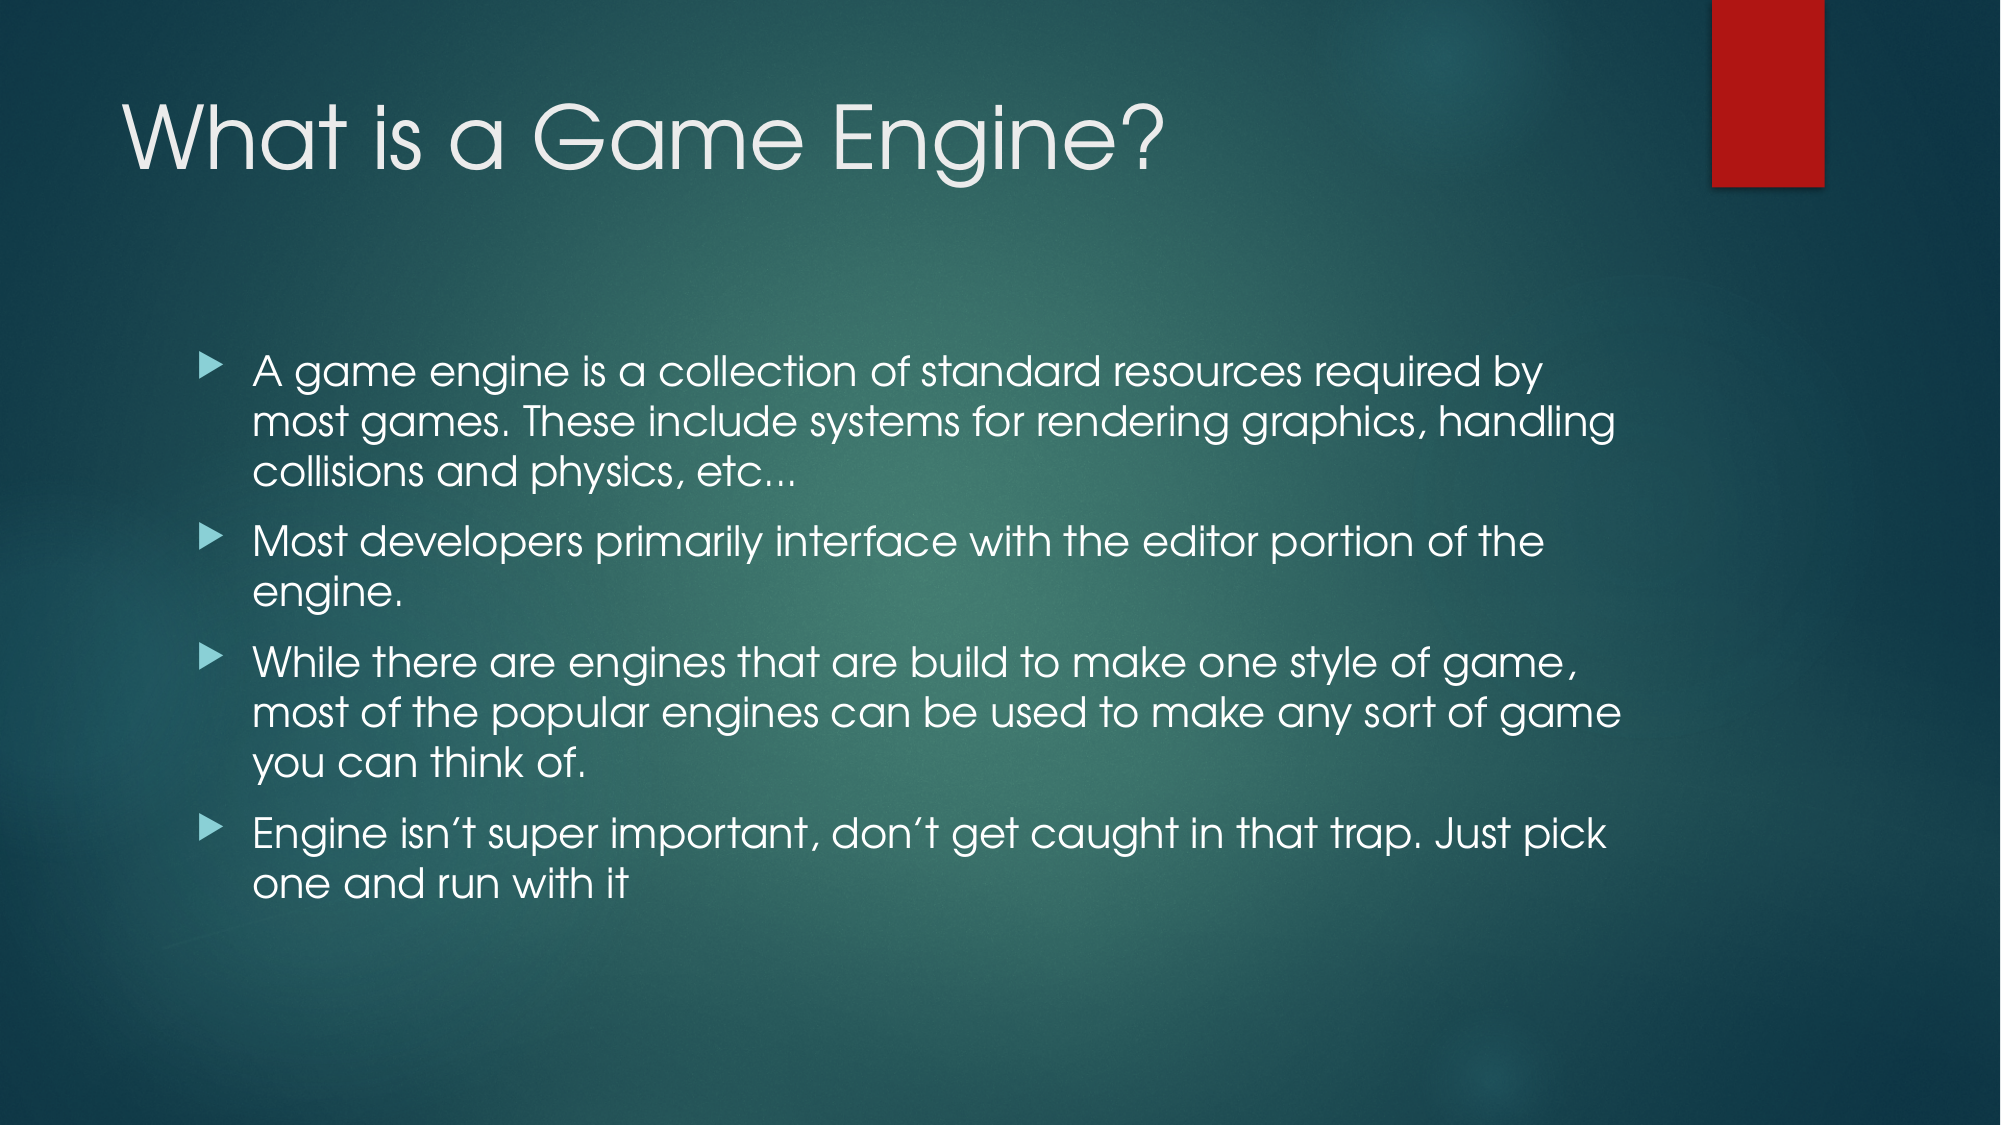

# What is a Game Engine?
A game engine is a collection of standard resources required by most games. These include systems for rendering graphics, handling collisions and physics, etc...
Most developers primarily interface with the editor portion of the engine.
While there are engines that are build to make one style of game, most of the popular engines can be used to make any sort of game you can think of.
Engine isn’t super important, don’t get caught in that trap. Just pick one and run with it